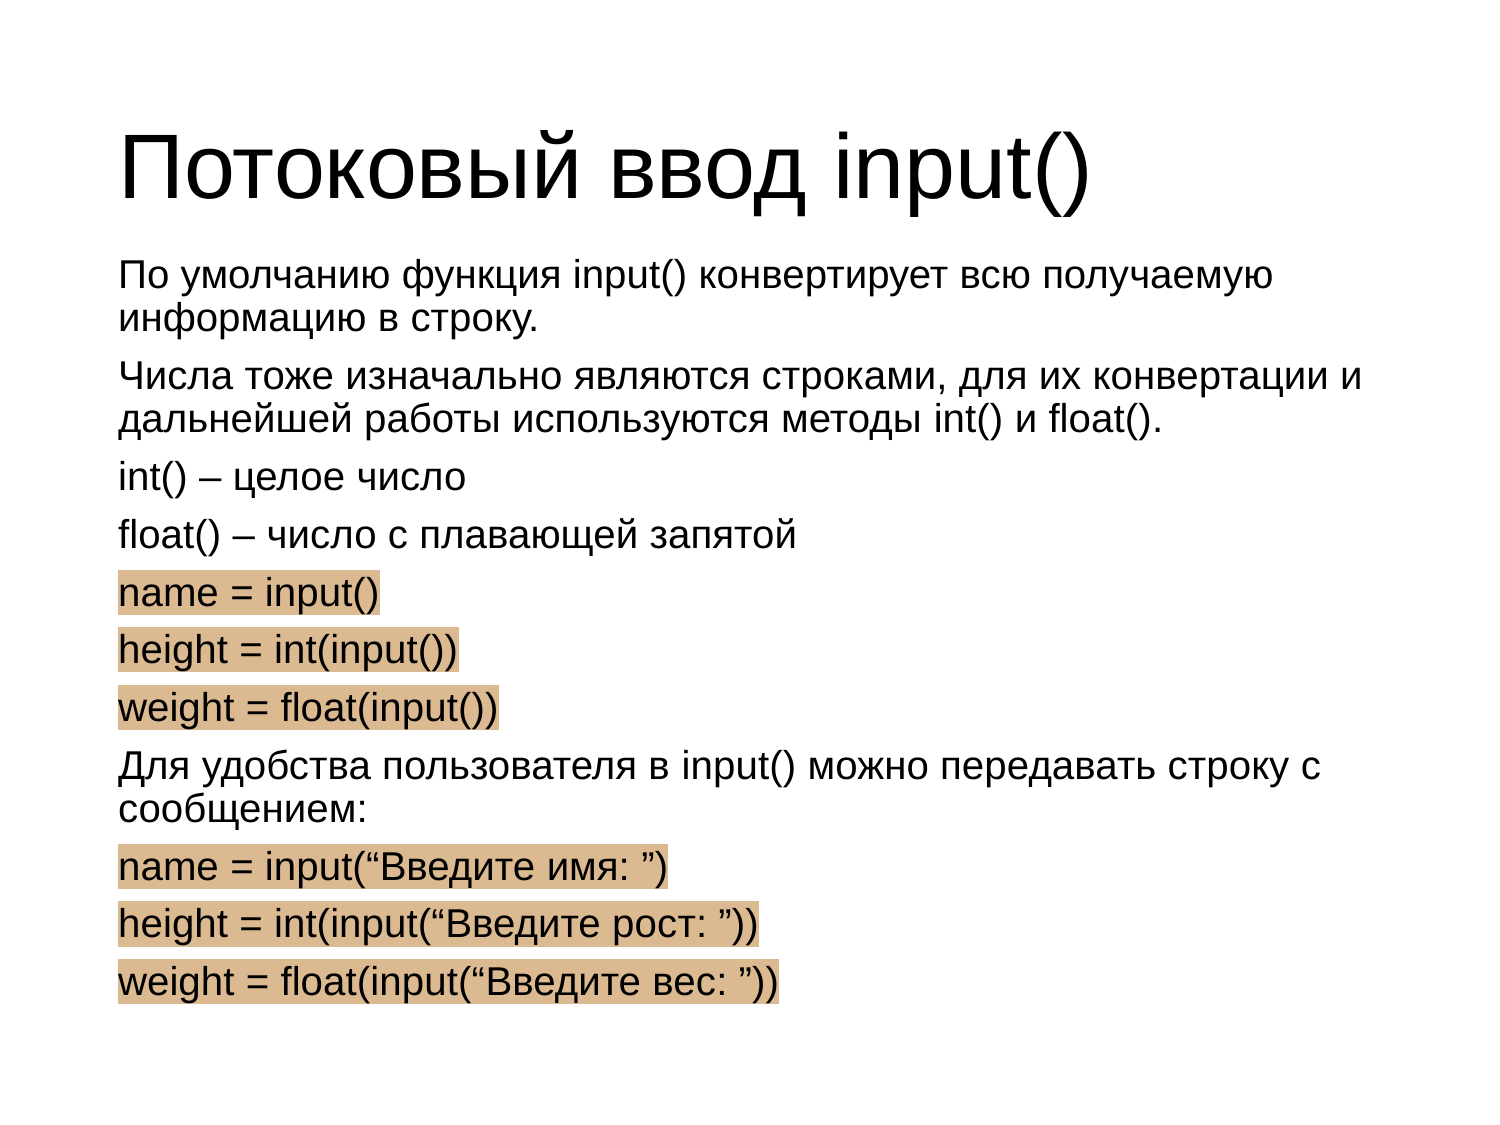

# Потоковый ввод input()
По умолчанию функция input() конвертирует всю получаемую информацию в строку.
Числа тоже изначально являются строками, для их конвертации и дальнейшей работы используются методы int() и float().
int() – целое число
float() – число с плавающей запятой
name = input()
height = int(input())
weight = float(input())
Для удобства пользователя в input() можно передавать строку с сообщением:
name = input(“Введите имя: ”)
height = int(input(“Введите рост: ”))
weight = float(input(“Введите вес: ”))